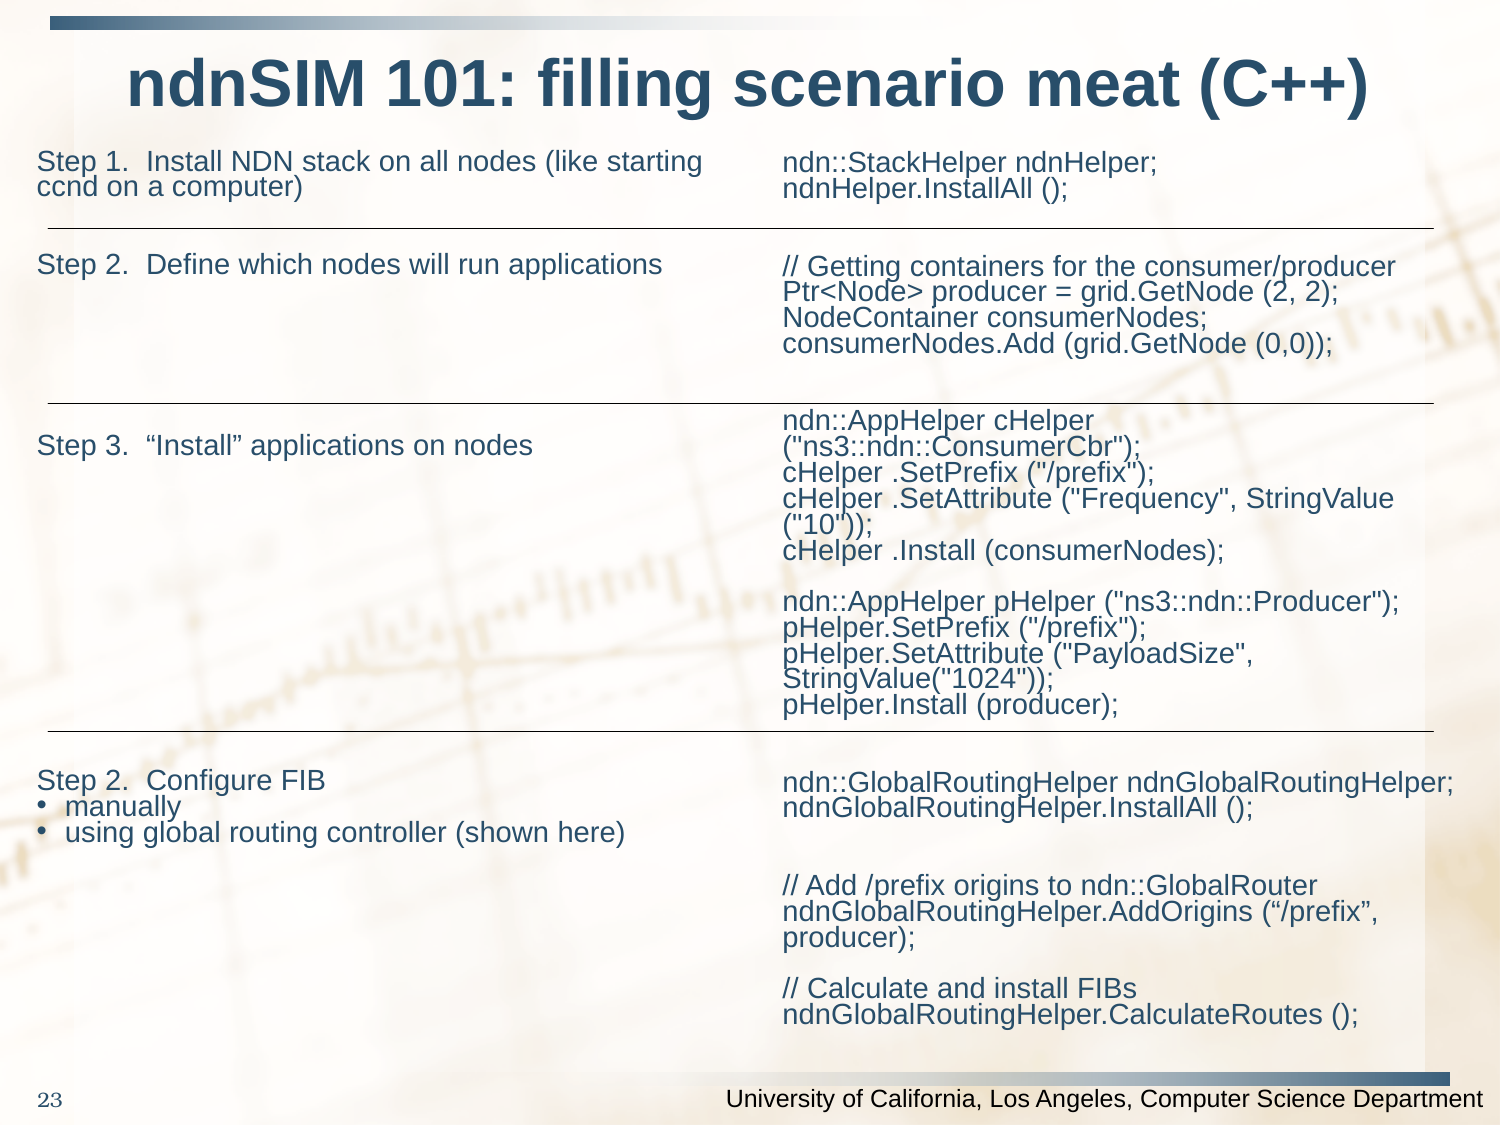

# ndnSIM 101: filling scenario meat (C++)
Step 1.  Install NDN stack on all nodes (like starting ccnd on a computer)

Step 2.  Define which nodes will run applications

Step 3.  “Install” applications on nodes

Step 2.  Configure FIB
manually
using global routing controller (shown here)

ndn::StackHelper ndnHelper;
ndnHelper.InstallAll ();

// Getting containers for the consumer/producer
Ptr<Node> producer = grid.GetNode (2, 2);
NodeContainer consumerNodes;
consumerNodes.Add (grid.GetNode (0,0));

ndn::AppHelper cHelper ("ns3::ndn::ConsumerCbr");
cHelper .SetPrefix ("/prefix");
cHelper .SetAttribute ("Frequency", StringValue ("10"));
cHelper .Install (consumerNodes);

ndn::AppHelper pHelper ("ns3::ndn::Producer");
pHelper.SetPrefix ("/prefix");
pHelper.SetAttribute ("PayloadSize", StringValue("1024"));
pHelper.Install (producer);

ndn::GlobalRoutingHelper ndnGlobalRoutingHelper;
ndnGlobalRoutingHelper.InstallAll ();

// Add /prefix origins to ndn::GlobalRouter
ndnGlobalRoutingHelper.AddOrigins (“/prefix”, producer);

// Calculate and install FIBs
ndnGlobalRoutingHelper.CalculateRoutes ();
23